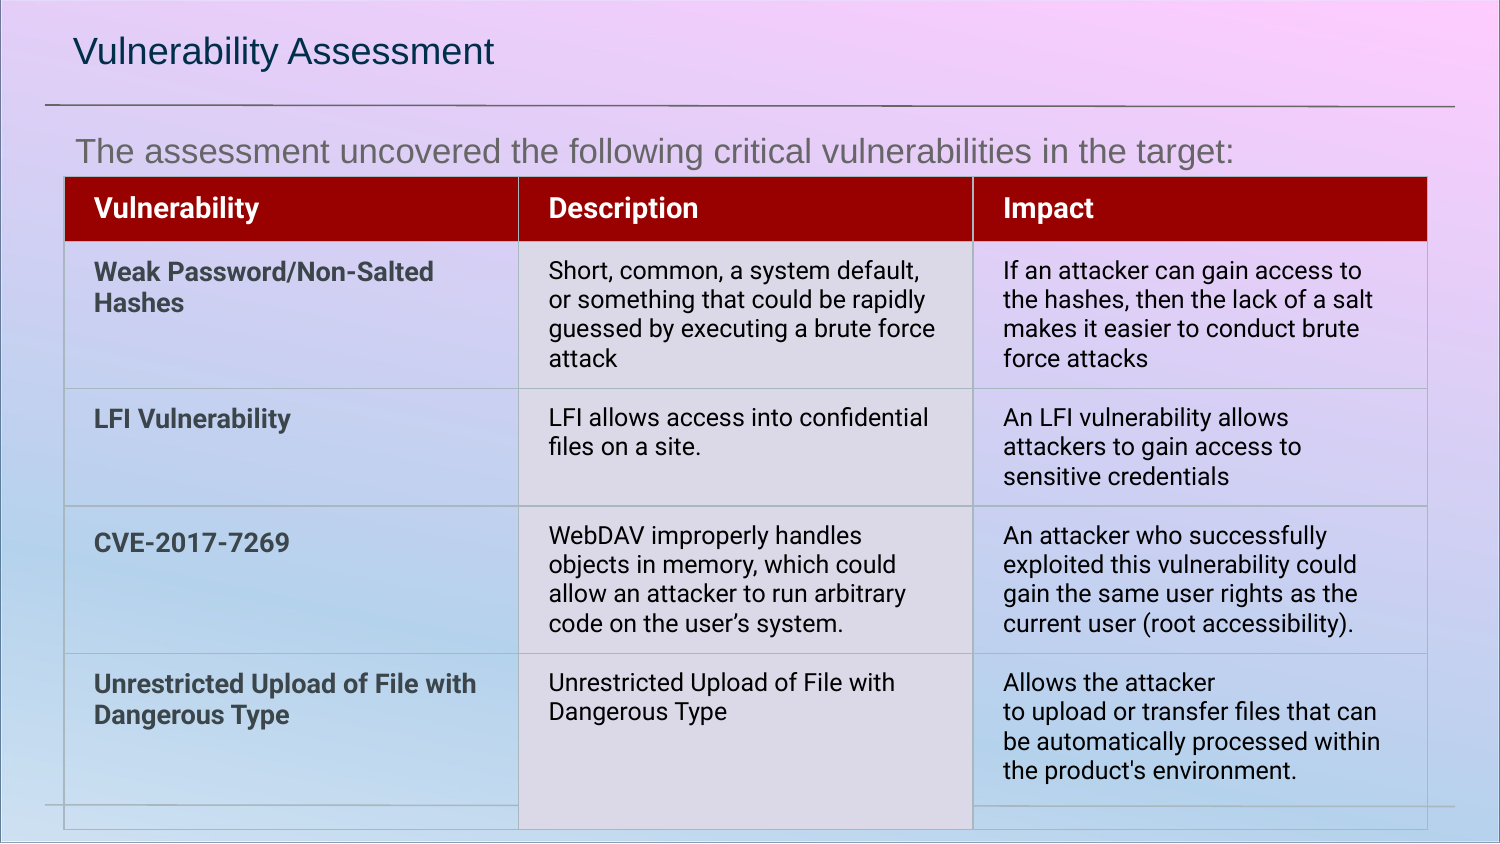

# Vulnerability Assessment
The assessment uncovered the following critical vulnerabilities in the target:
| Vulnerability | Description | Impact |
| --- | --- | --- |
| Weak Password/Non-Salted Hashes | Short, common, a system default, or something that could be rapidly guessed by executing a brute force attack | If an attacker can gain access to the hashes, then the lack of a salt makes it easier to conduct brute force attacks |
| LFI Vulnerability | LFI allows access into confidential files on a site. | An LFI vulnerability allows attackers to gain access to sensitive credentials |
| CVE-2017-7269 | WebDAV improperly handles objects in memory, which could allow an attacker to run arbitrary code on the user’s system. | An attacker who successfully exploited this vulnerability could gain the same user rights as the current user (root accessibility). |
| Unrestricted Upload of File with Dangerous Type | Unrestricted Upload of File with Dangerous Type | Allows the attacker to upload or transfer files that can be automatically processed within the product's environment. |